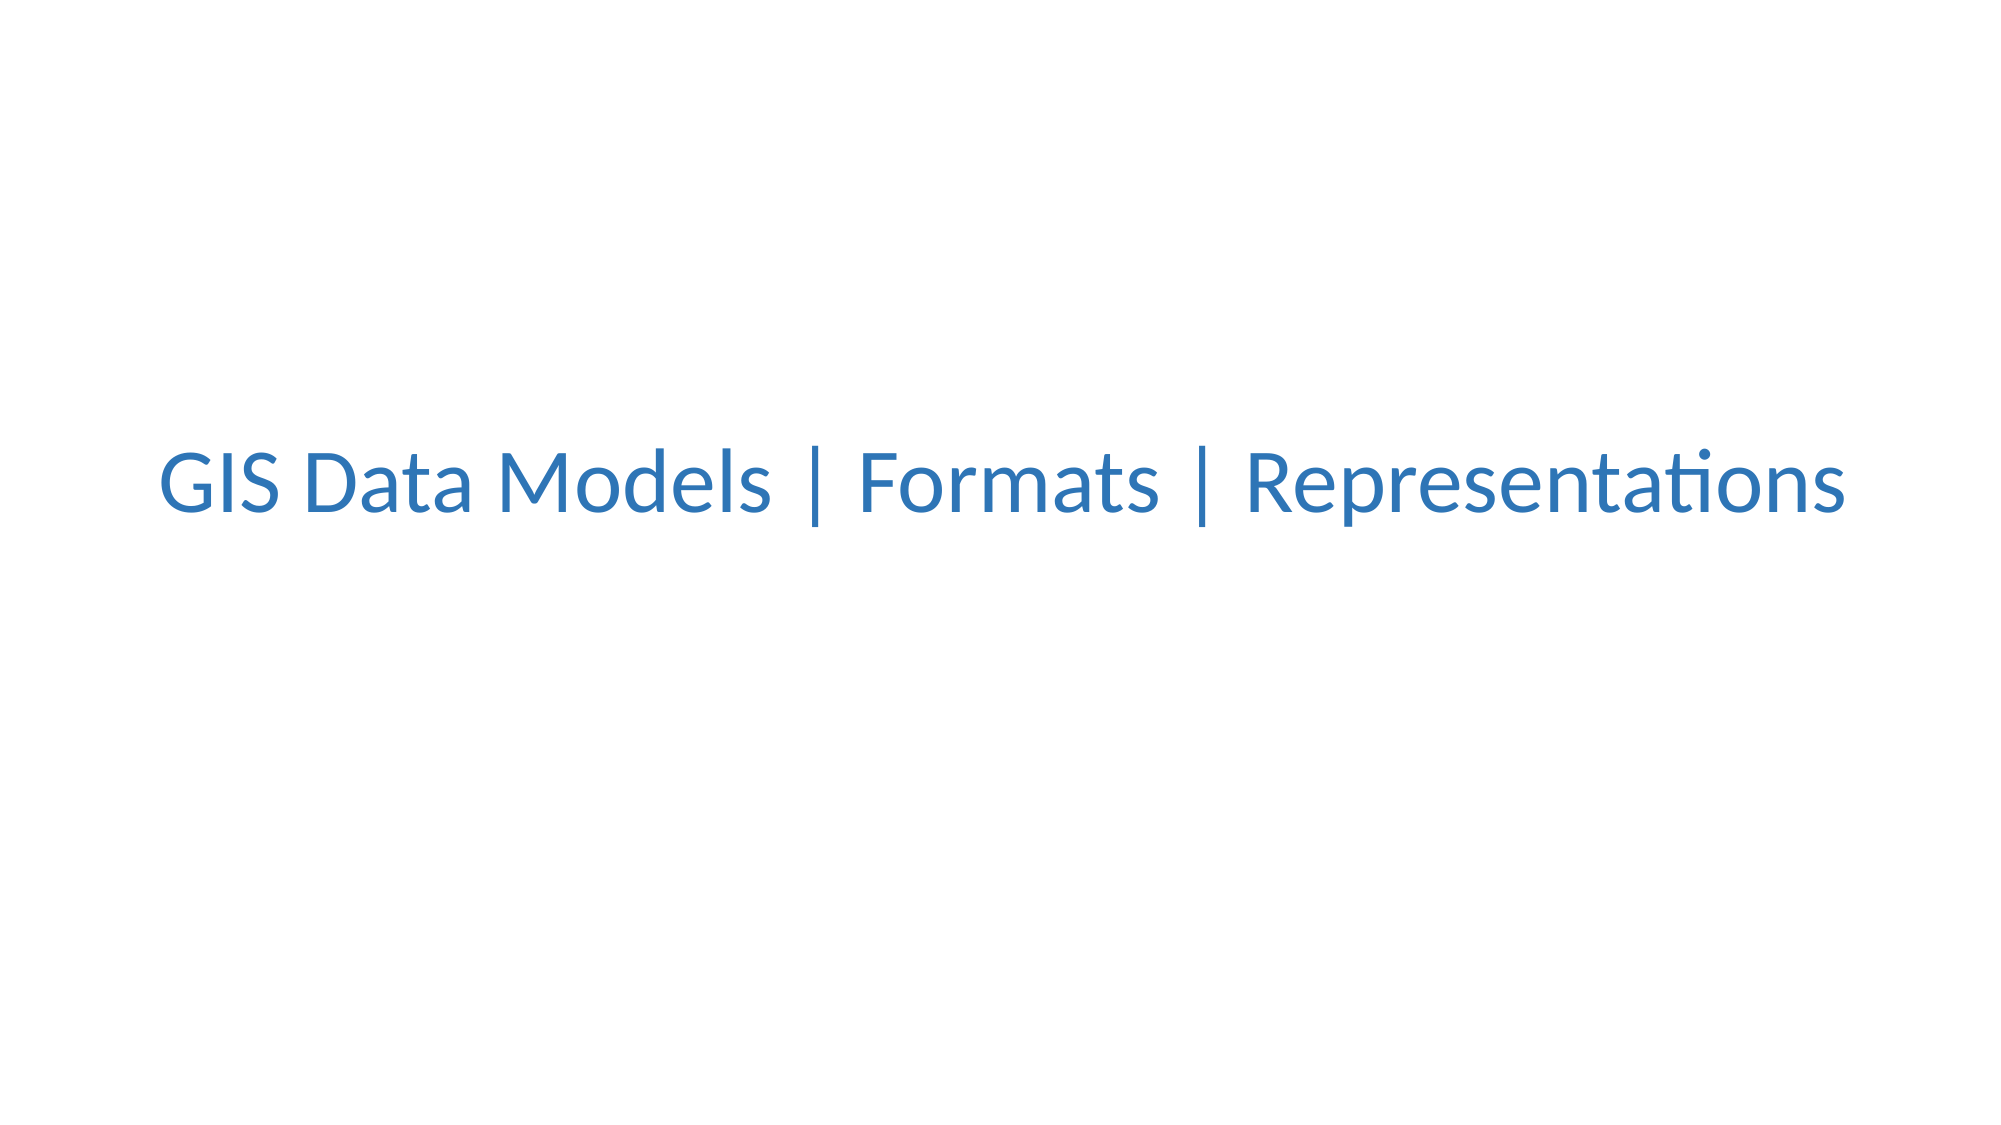

GIS Data Models | Formats | Representations